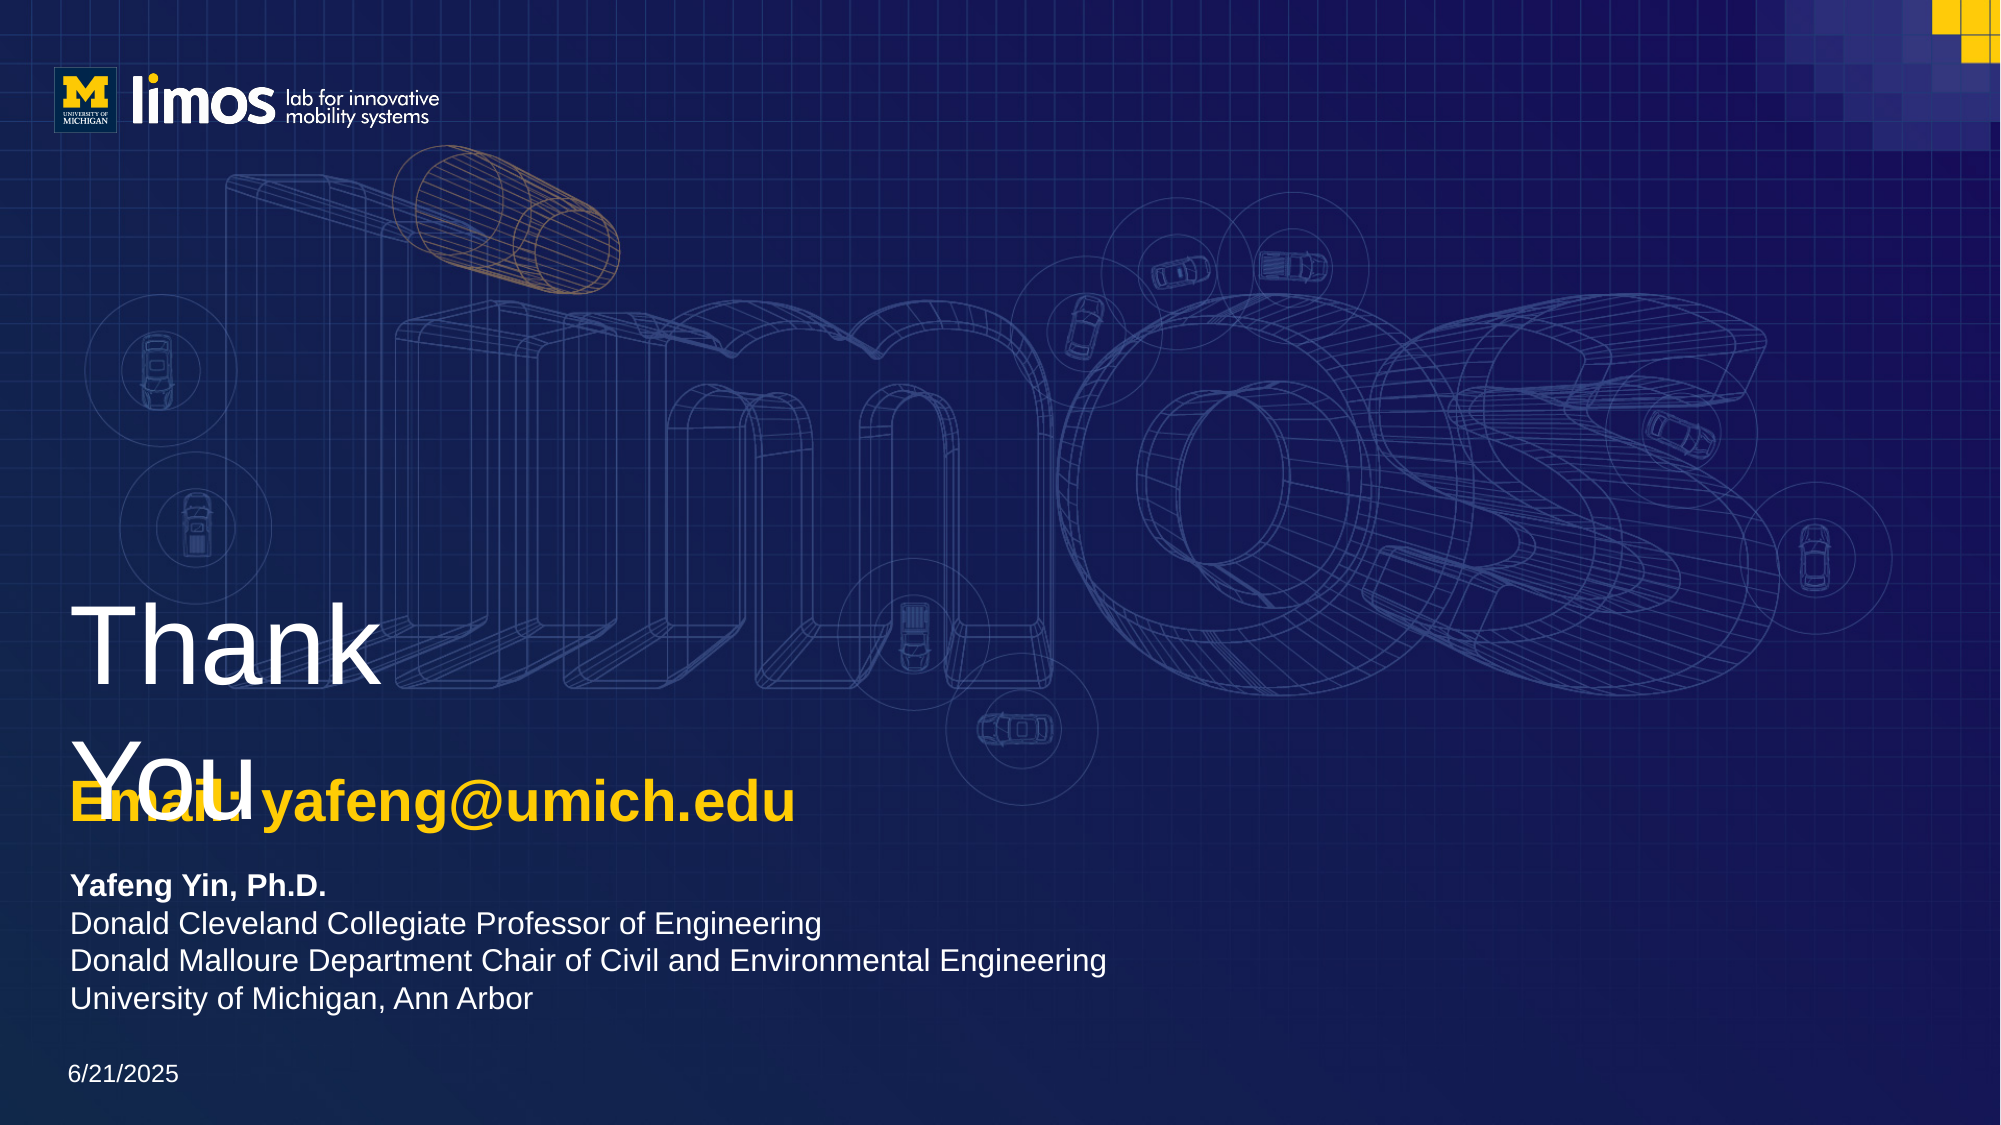

Thank You
# Email: yafeng@umich.edu
Yafeng Yin, Ph.D.
Donald Cleveland Collegiate Professor of Engineering
Donald Malloure Department Chair of Civil and Environmental Engineering
University of Michigan, Ann Arbor